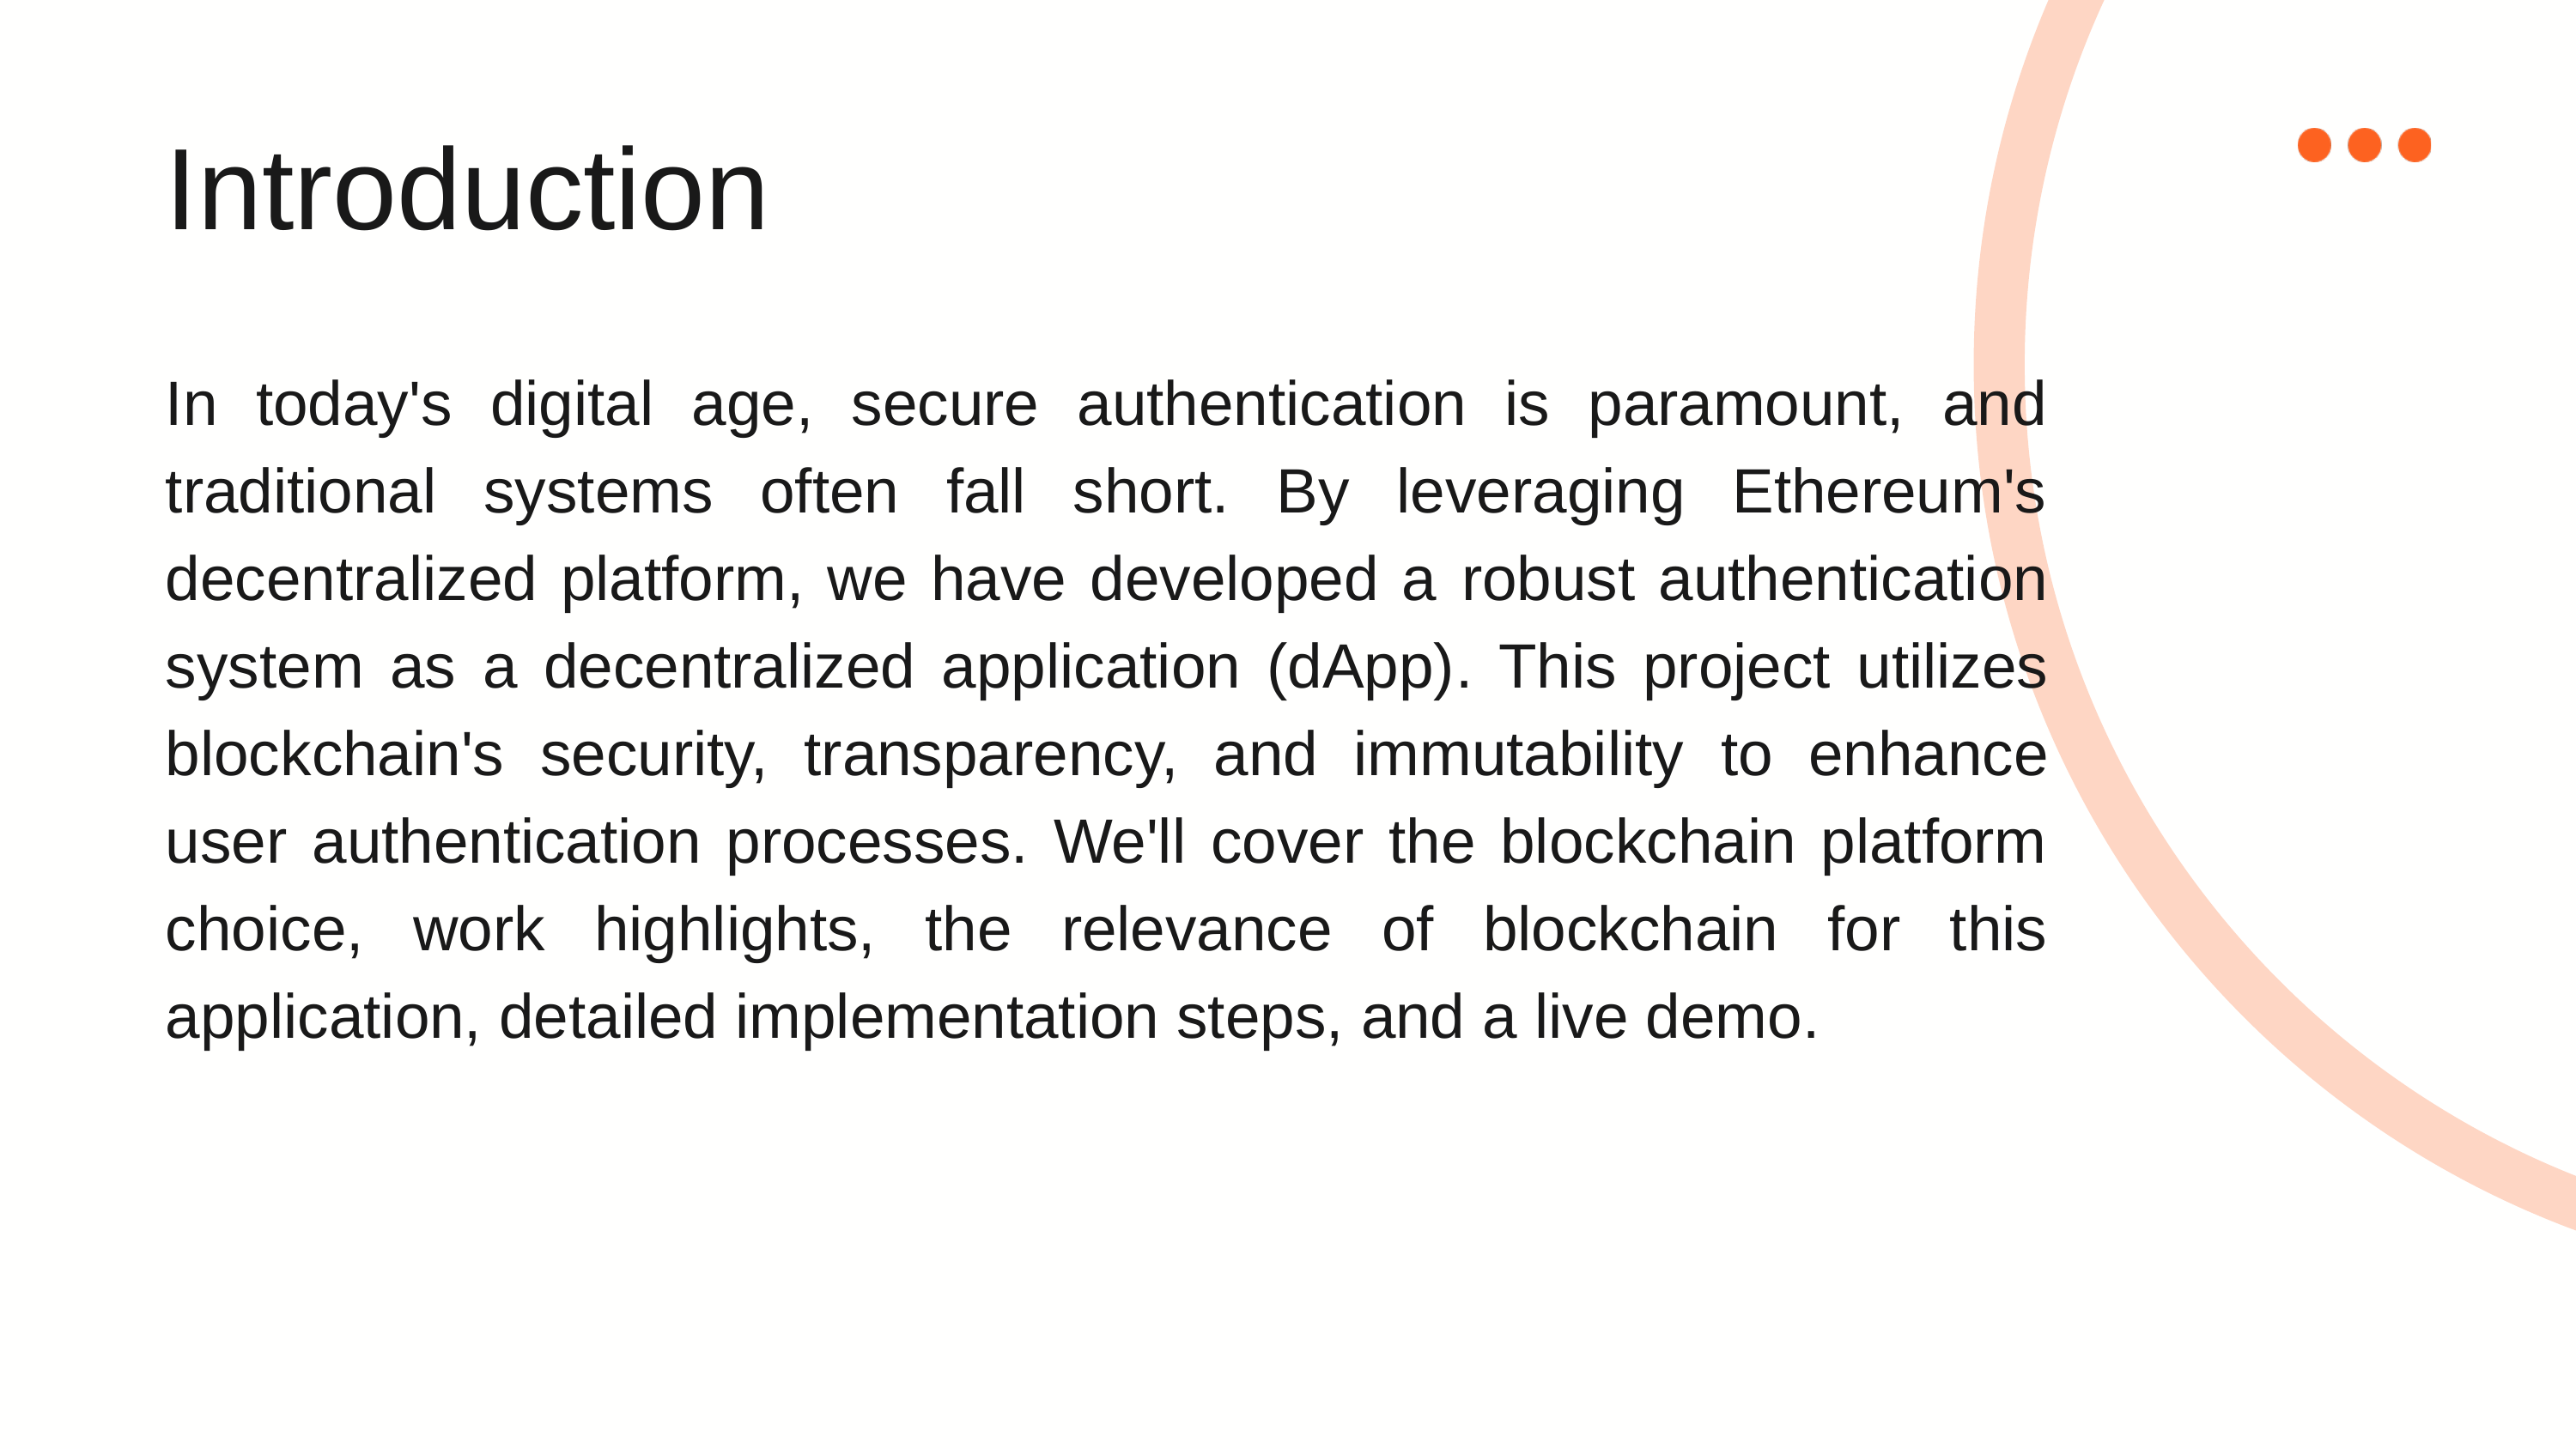

Introduction

In today's digital age, secure authentication is paramount, and traditional systems often fall short. By leveraging Ethereum's decentralized platform, we have developed a robust authentication system as a decentralized application (dApp). This project utilizes blockchain's security, transparency, and immutability to enhance user authentication processes. We'll cover the blockchain platform choice, work highlights, the relevance of blockchain for this application, detailed implementation steps, and a live demo.